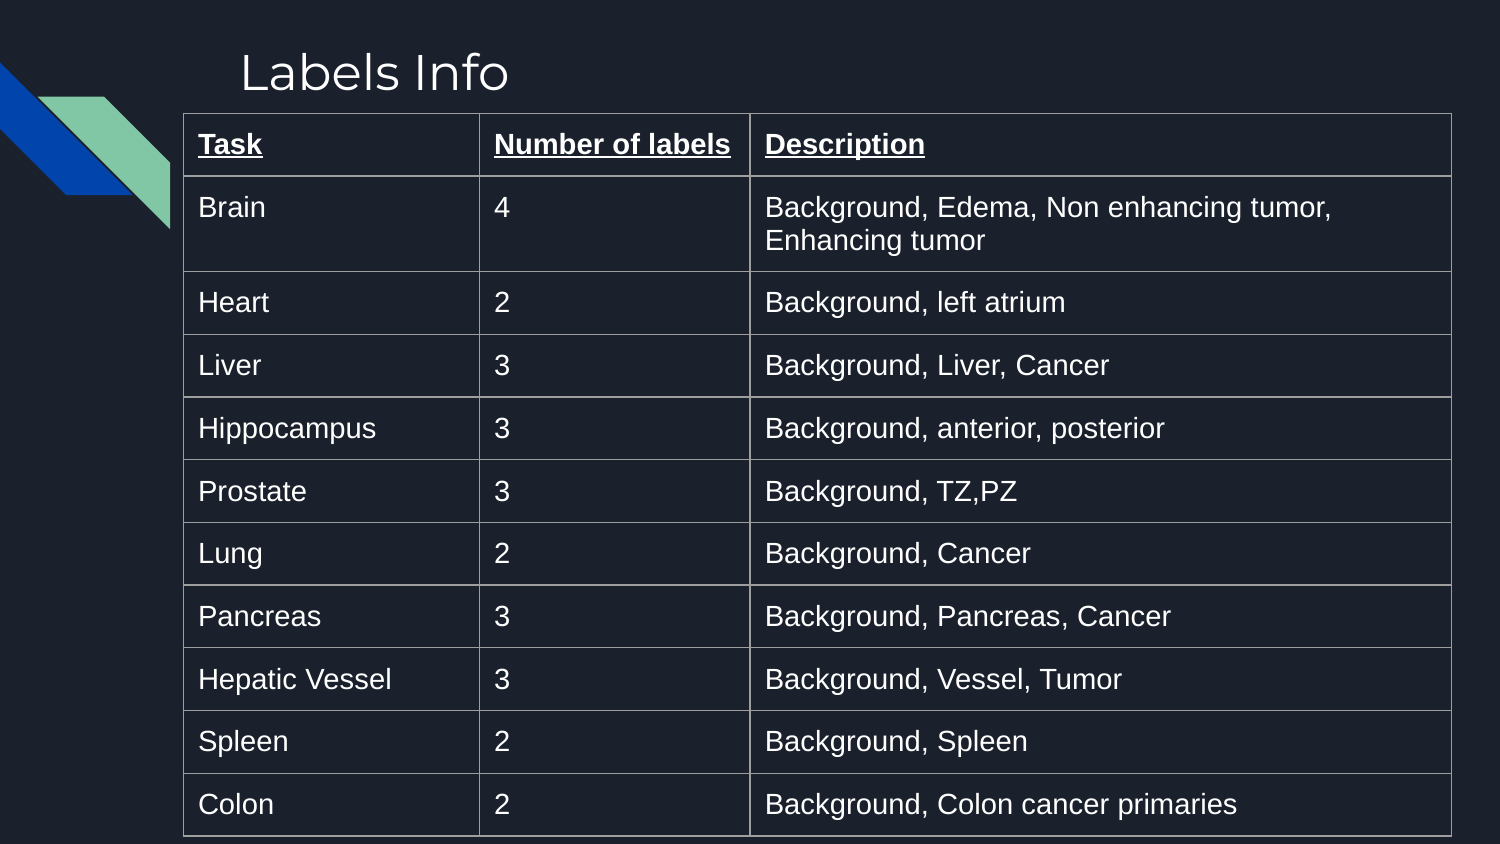

# Labels Info
| Task | Number of labels | Description |
| --- | --- | --- |
| Brain | 4 | Background, Edema, Non enhancing tumor, Enhancing tumor |
| Heart | 2 | Background, left atrium |
| Liver | 3 | Background, Liver, Cancer |
| Hippocampus | 3 | Background, anterior, posterior |
| Prostate | 3 | Background, TZ,PZ |
| Lung | 2 | Background, Cancer |
| Pancreas | 3 | Background, Pancreas, Cancer |
| Hepatic Vessel | 3 | Background, Vessel, Tumor |
| Spleen | 2 | Background, Spleen |
| Colon | 2 | Background, Colon cancer primaries |